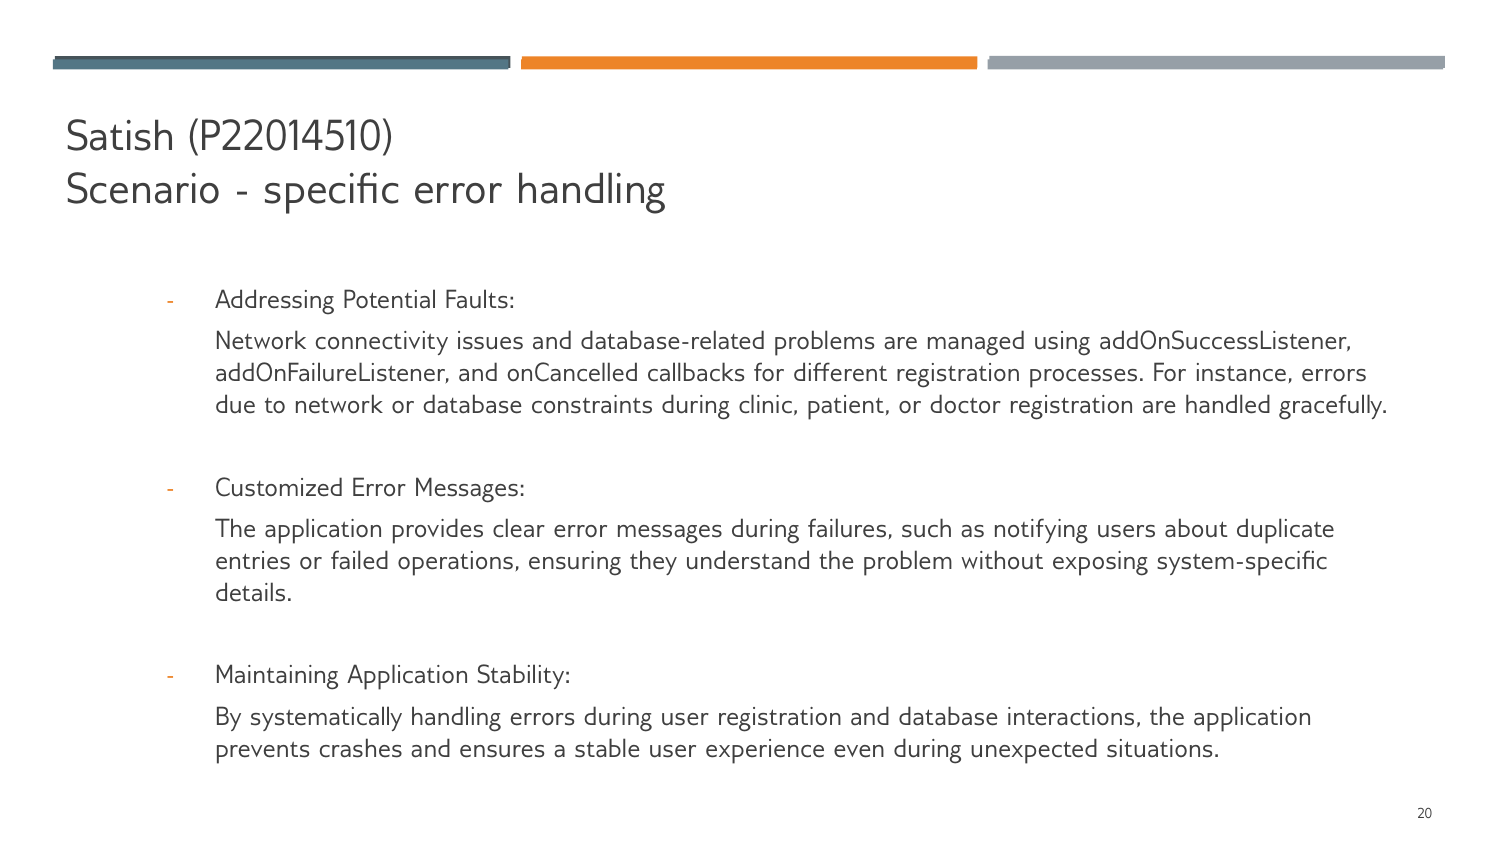

# Satish (P22014510)
Scenario - specific error handling
Addressing Potential Faults:
Network connectivity issues and database-related problems are managed using addOnSuccessListener, addOnFailureListener, and onCancelled callbacks for different registration processes. For instance, errors due to network or database constraints during clinic, patient, or doctor registration are handled gracefully.

Customized Error Messages:
The application provides clear error messages during failures, such as notifying users about duplicate entries or failed operations, ensuring they understand the problem without exposing system-specific details.

Maintaining Application Stability:
By systematically handling errors during user registration and database interactions, the application prevents crashes and ensures a stable user experience even during unexpected situations.

20